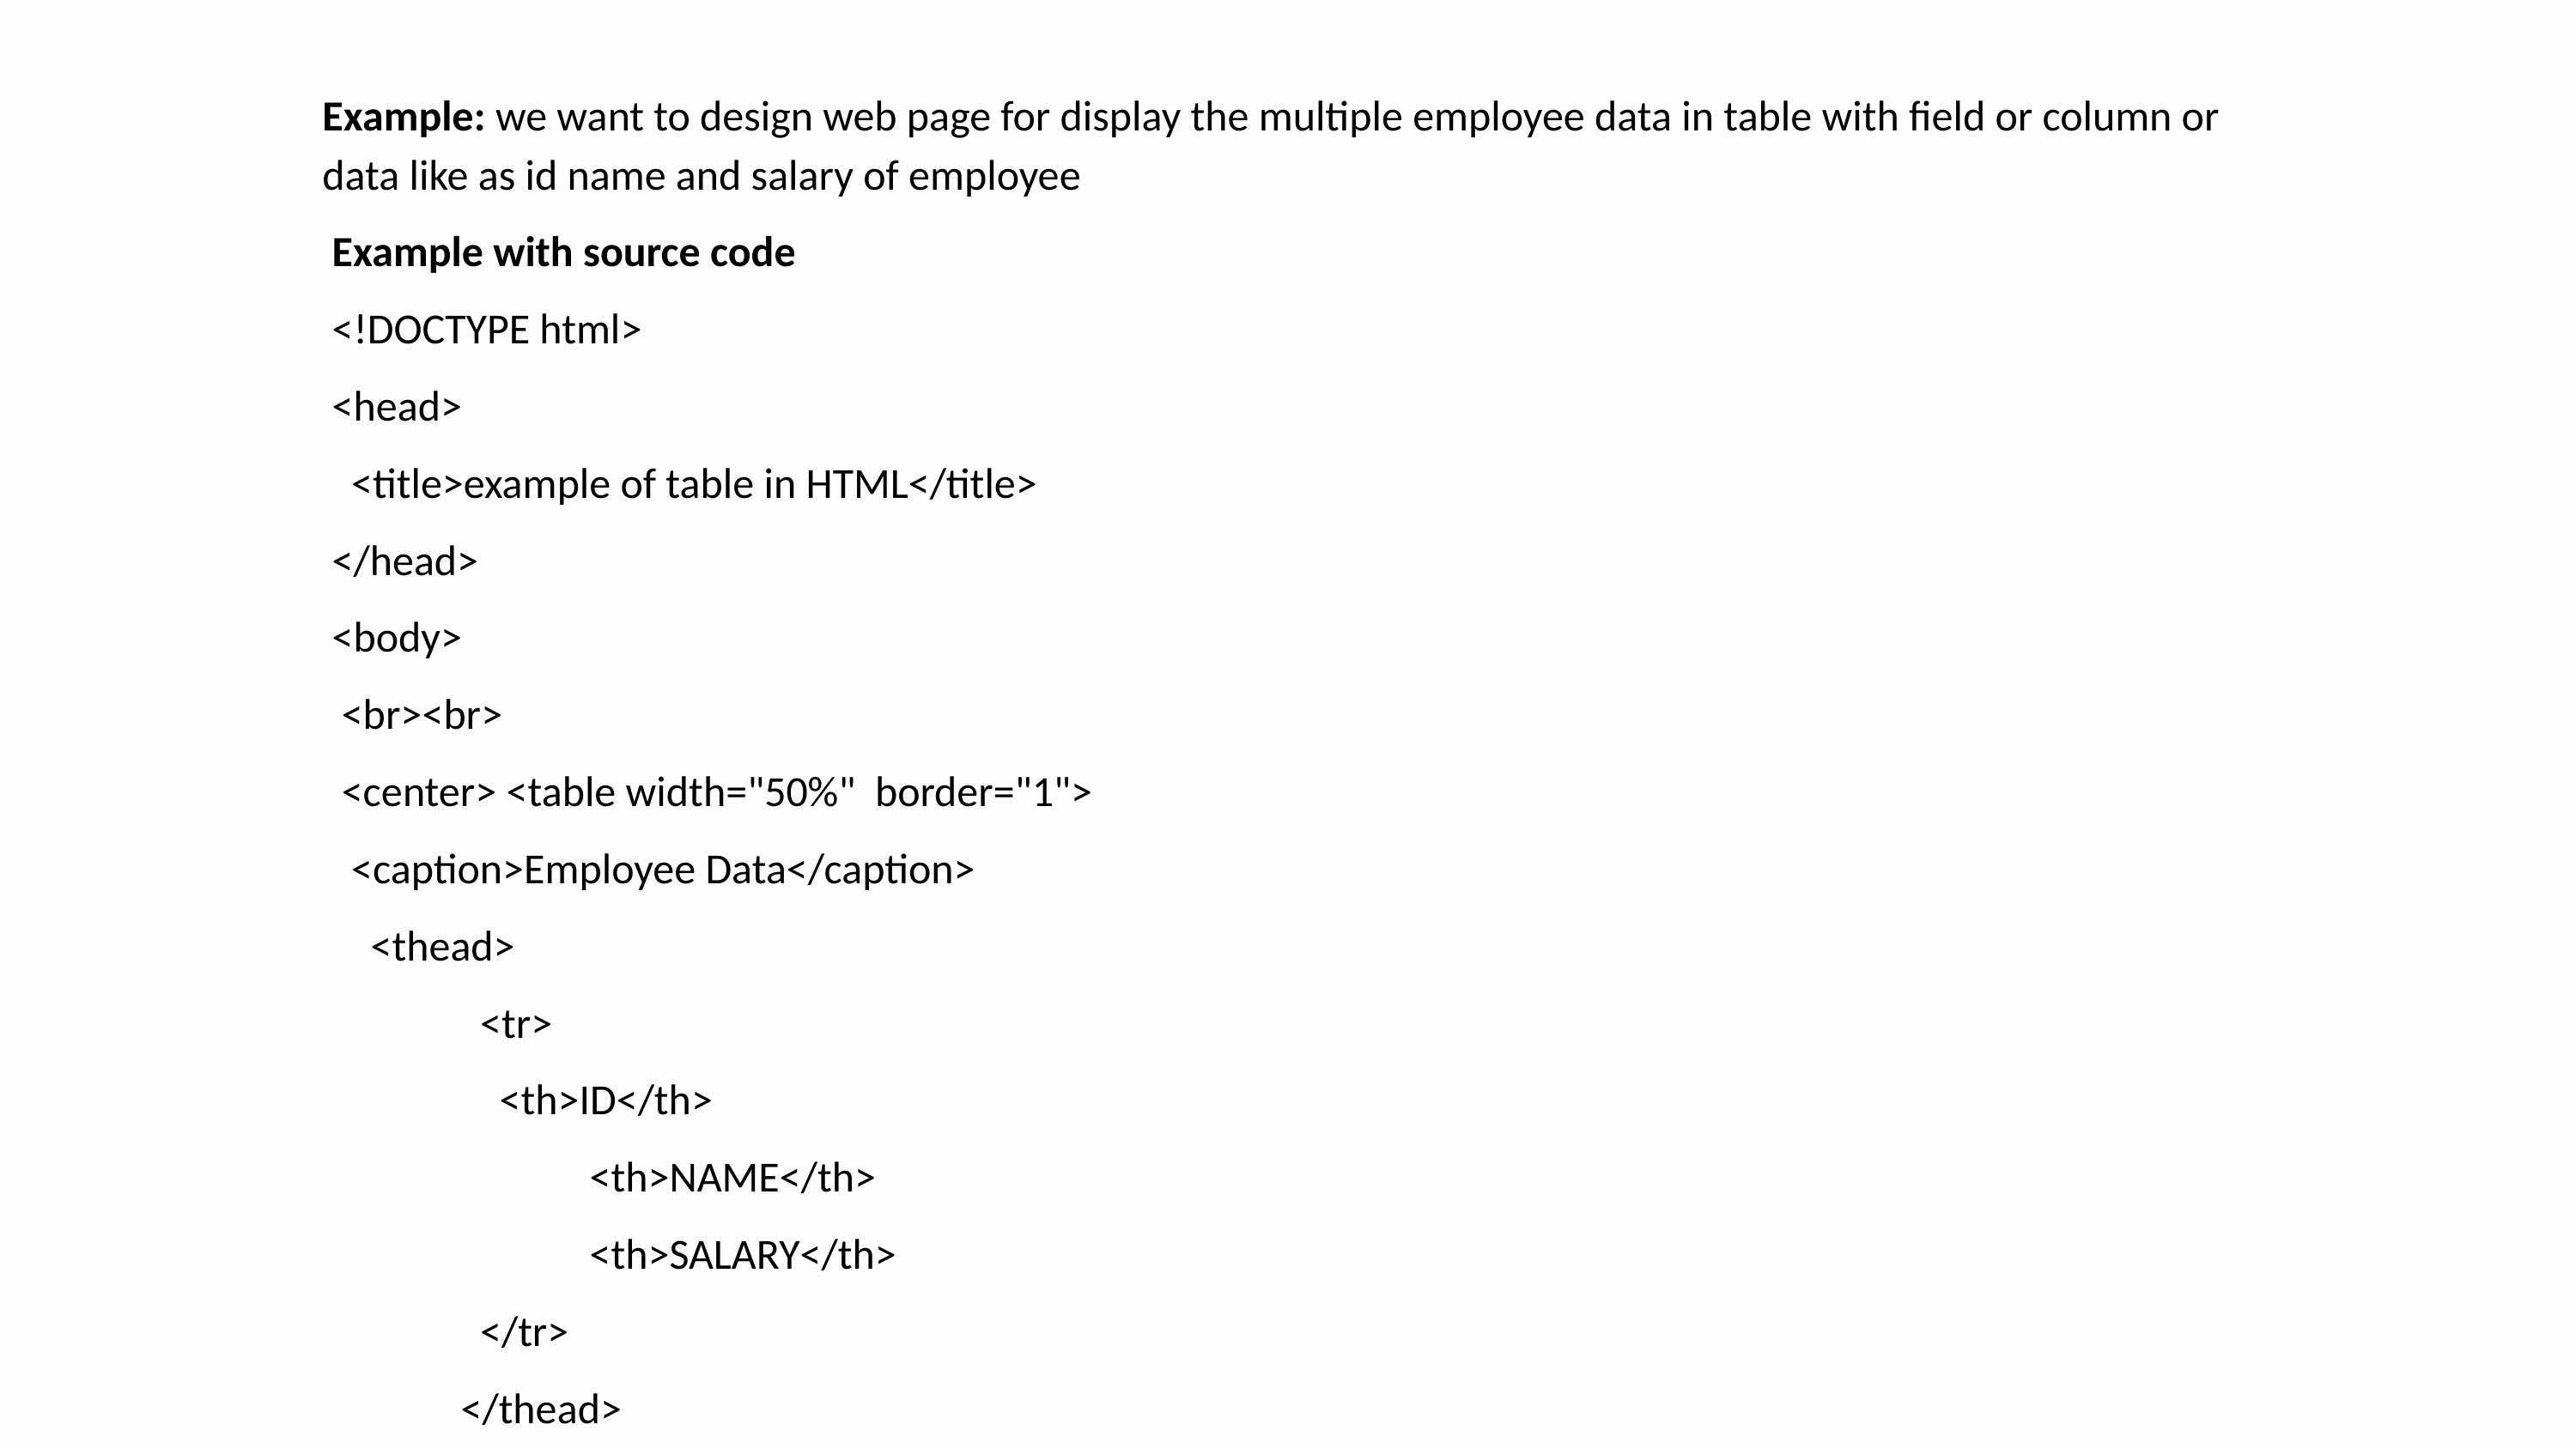

Example: we want to design web page for display the multiple employee data in table with field or column or data like as id name and salary of employee
 Example with source code
 <!DOCTYPE html>
 <head>
   <title>example of table in HTML</title>
 </head>
 <body>
  <br><br>
  <center> <table width="50%"  border="1">
   <caption>Employee Data</caption>
     <thead>
	   <tr>
	     <th>ID</th>
		 <th>NAME</th>
		 <th>SALARY</th>
	   </tr>
	 </thead>